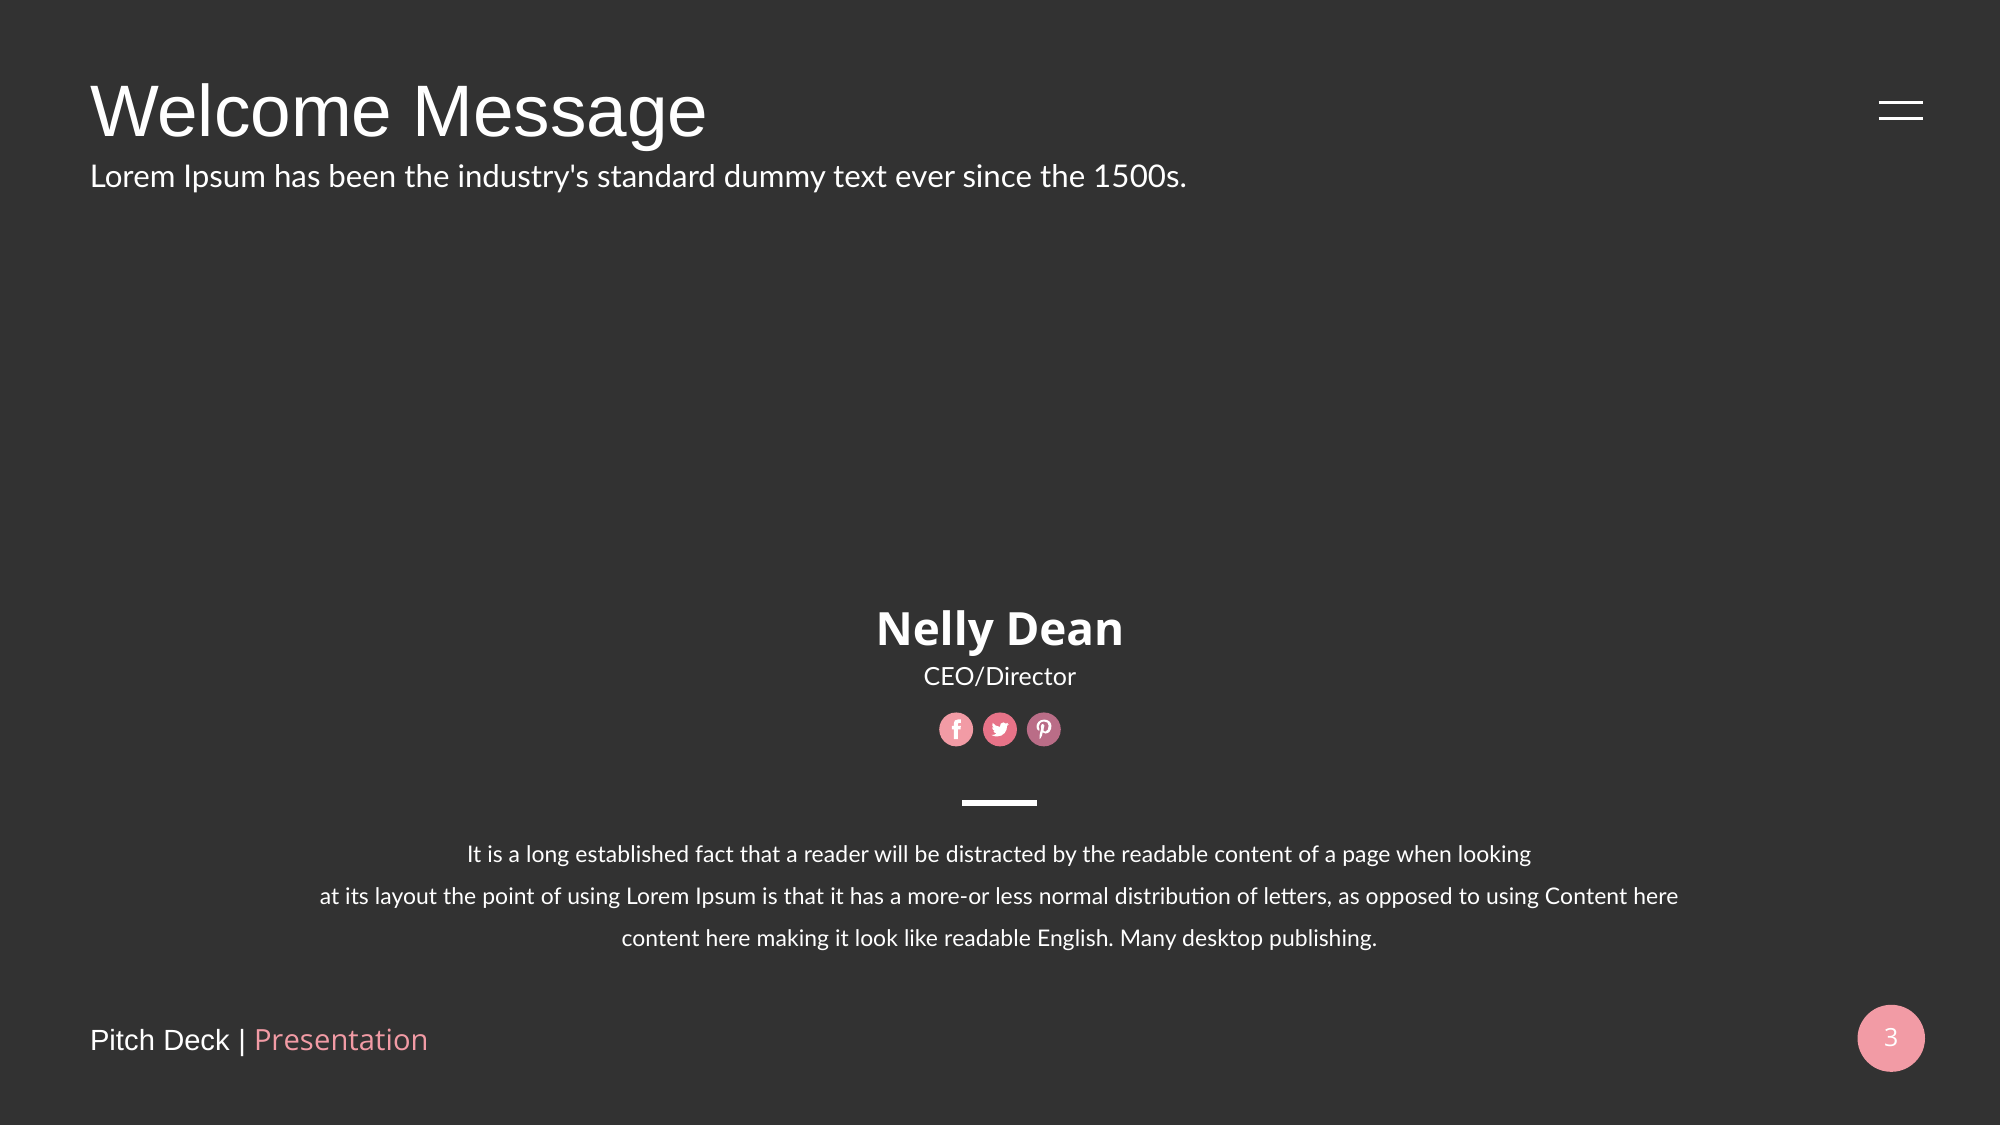

# Welcome Message
Lorem Ipsum has been the industry's standard dummy text ever since the 1500s.

Nelly Dean
CEO/Director

It is a long established fact that a reader will be distracted by the readable content of a page when looking
at its layout the point of using Lorem Ipsum is that it has a more-or less normal distribution of letters, as opposed to using Content here content here making it look like readable English. Many desktop publishing.
Pitch Deck | Presentation
3